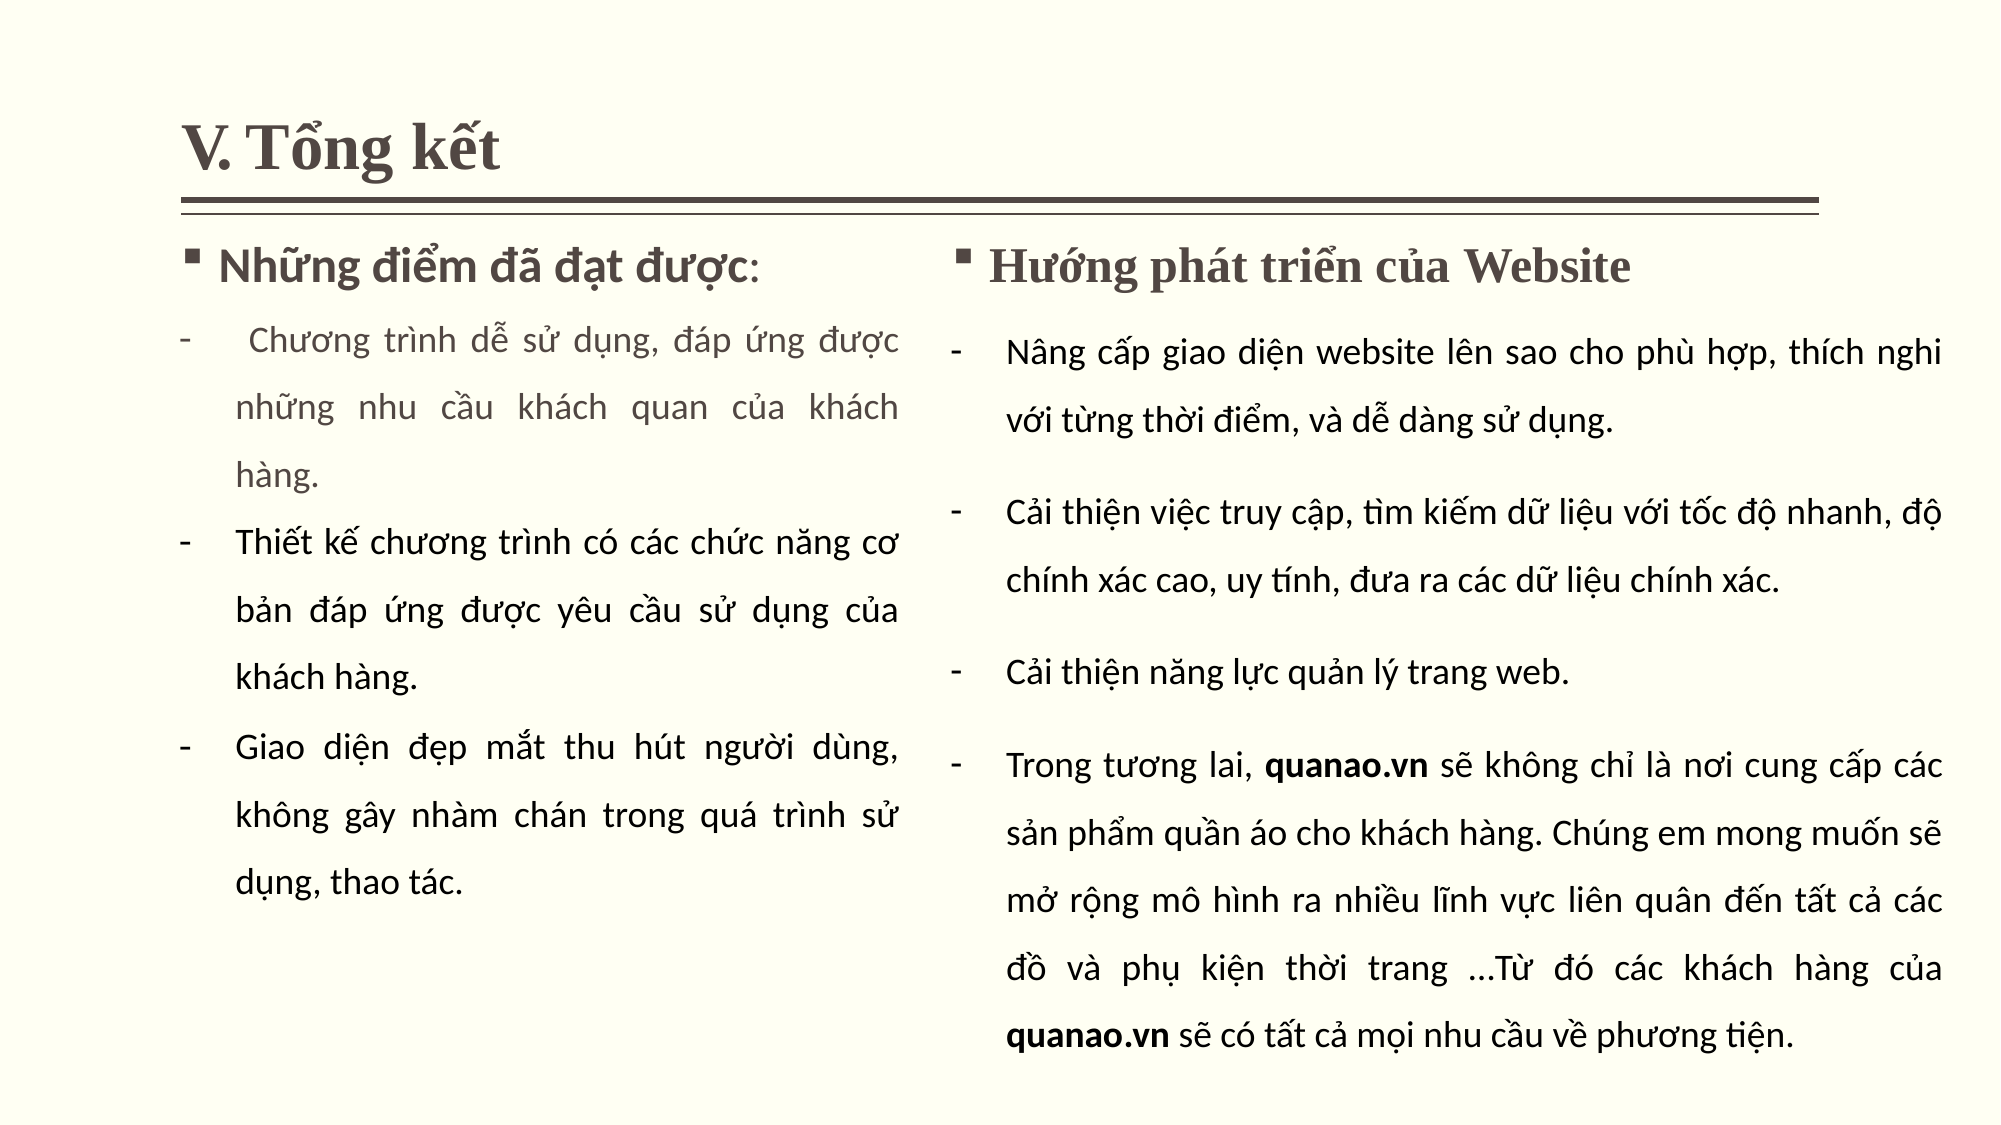

# V. Tổng kết
Những điểm đã đạt được:
 Chương trình dễ sử dụng, đáp ứng được những nhu cầu khách quan của khách hàng.
Thiết kế chương trình có các chức năng cơ bản đáp ứng được yêu cầu sử dụng của khách hàng.
Giao diện đẹp mắt thu hút người dùng, không gây nhàm chán trong quá trình sử dụng, thao tác.
Hướng phát triển của Website
Nâng cấp giao diện website lên sao cho phù hợp, thích nghi với từng thời điểm, và dễ dàng sử dụng.
Cải thiện việc truy cập, tìm kiếm dữ liệu với tốc độ nhanh, độ chính xác cao, uy tính, đưa ra các dữ liệu chính xác.
Cải thiện năng lực quản lý trang web.
Trong tương lai, quanao.vn sẽ không chỉ là nơi cung cấp các sản phẩm quần áo cho khách hàng. Chúng em mong muốn sẽ mở rộng mô hình ra nhiều lĩnh vực liên quân đến tất cả các đồ và phụ kiện thời trang …Từ đó các khách hàng của quanao.vn sẽ có tất cả mọi nhu cầu về phương tiện.